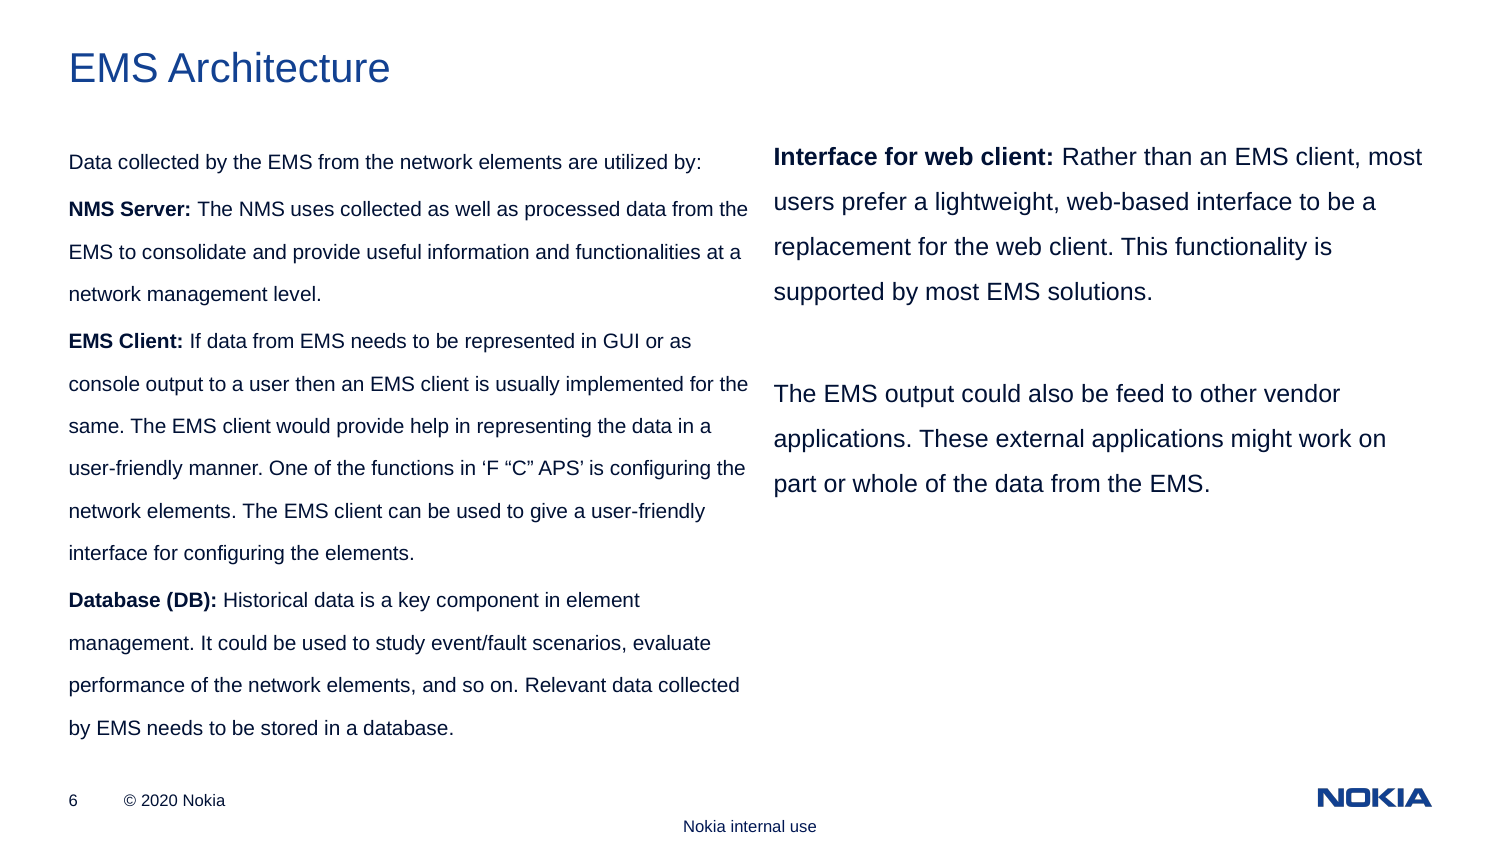

EMS Architecture
Interface for web client: Rather than an EMS client, most users prefer a lightweight, web-based interface to be a replacement for the web client. This functionality is supported by most EMS solutions.
The EMS output could also be feed to other vendor applications. These external applications might work on part or whole of the data from the EMS.

Data collected by the EMS from the network elements are utilized by:
NMS Server: The NMS uses collected as well as processed data from the EMS to consolidate and provide useful information and functionalities at a network management level.
EMS Client: If data from EMS needs to be represented in GUI or as console output to a user then an EMS client is usually implemented for the same. The EMS client would provide help in representing the data in a user-friendly manner. One of the functions in ‘F “C” APS’ is configuring the network elements. The EMS client can be used to give a user-friendly interface for configuring the elements.
Database (DB): Historical data is a key component in element management. It could be used to study event/fault scenarios, evaluate performance of the network elements, and so on. Relevant data collected by EMS needs to be stored in a database.